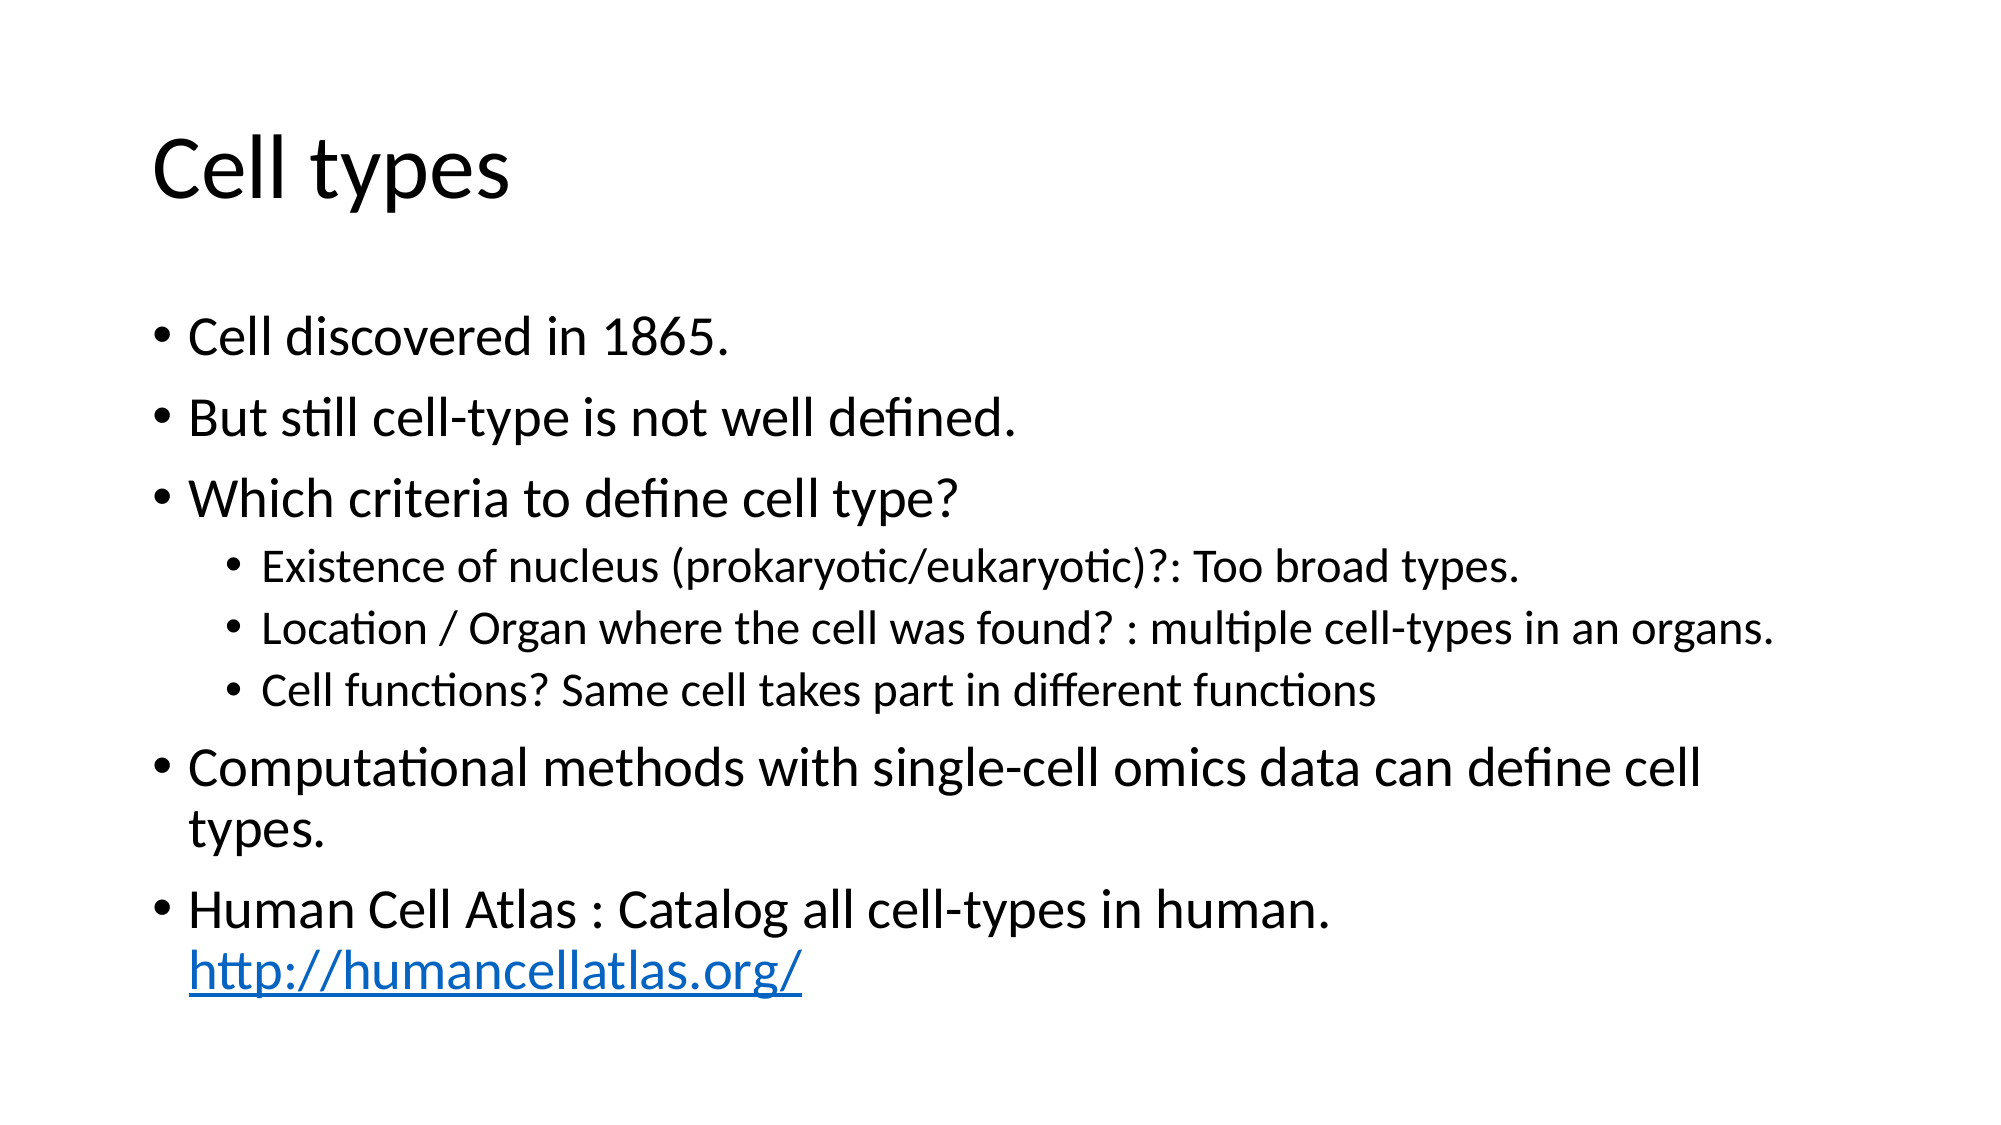

# Cell types
Cell discovered in 1865.
But still cell-type is not well defined.
Which criteria to define cell type?
Existence of nucleus (prokaryotic/eukaryotic)?: Too broad types.
Location / Organ where the cell was found? : multiple cell-types in an organs.
Cell functions? Same cell takes part in different functions
Computational methods with single-cell omics data can define cell types.
Human Cell Atlas : Catalog all cell-types in human. http://humancellatlas.org/